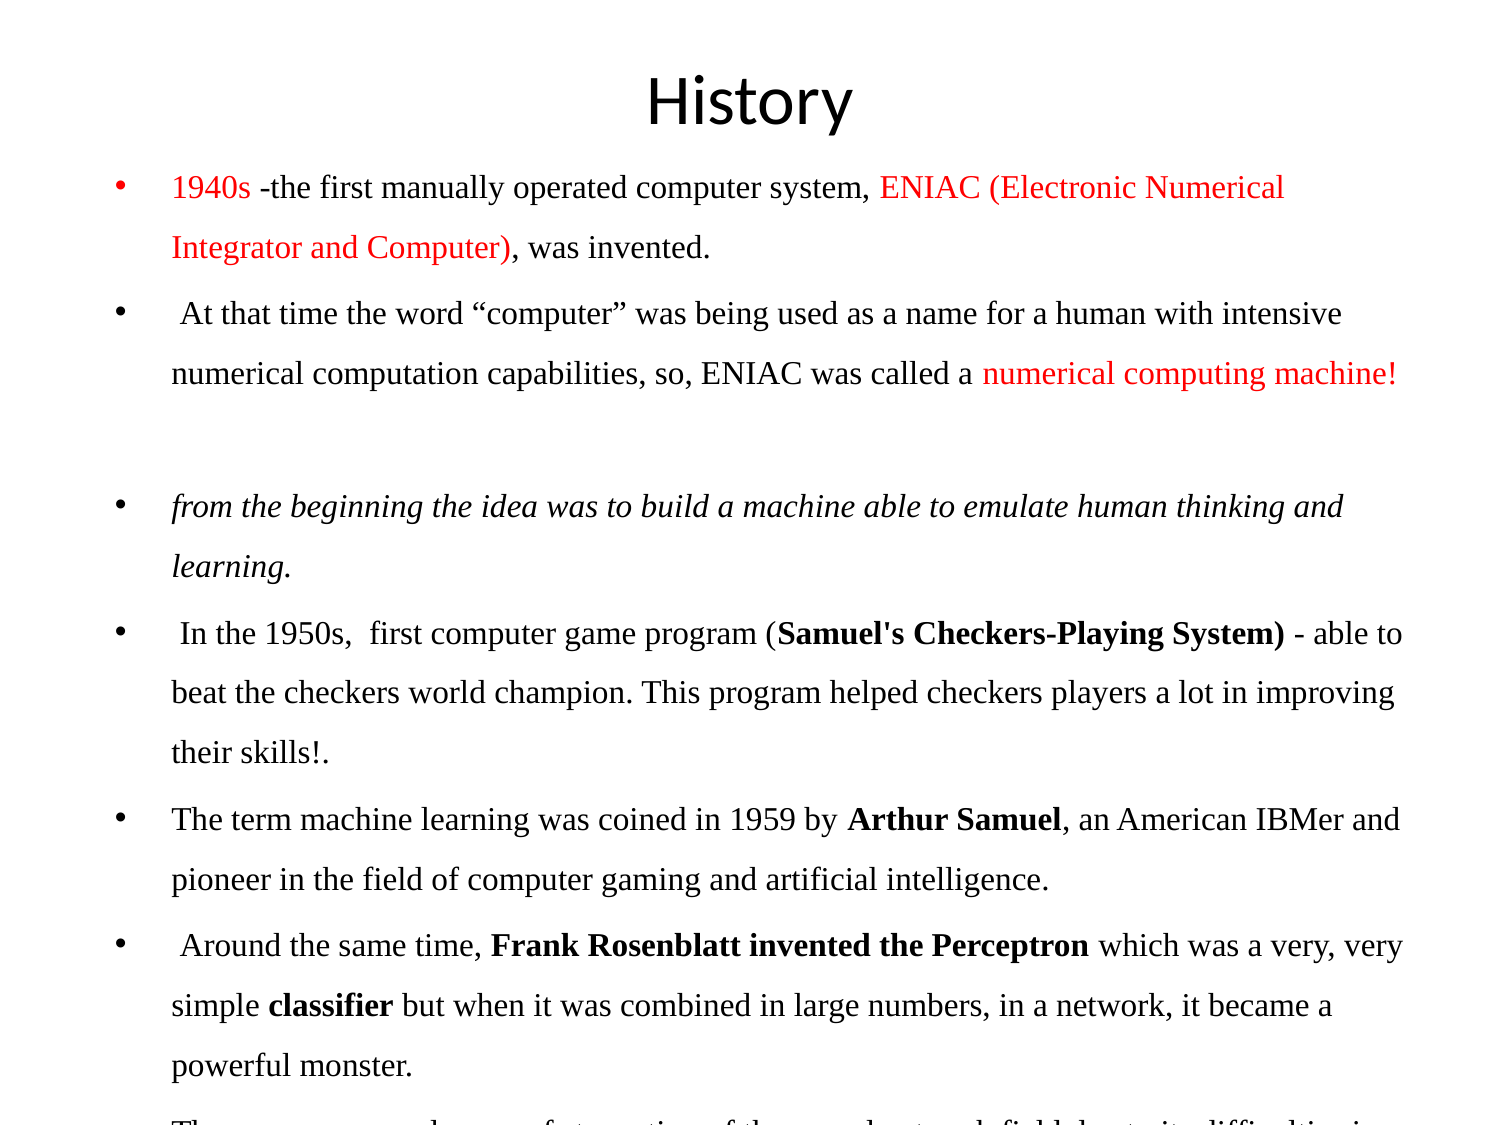

# History
1940s -the first manually operated computer system, ENIAC (Electronic Numerical Integrator and Computer), was invented.
 At that time the word “computer” was being used as a name for a human with intensive numerical computation capabilities, so, ENIAC was called a numerical computing machine!

from the beginning the idea was to build a machine able to emulate human thinking and learning.
 In the 1950s,  first computer game program (Samuel's Checkers-Playing System) - able to beat the checkers world champion. This program helped checkers players a lot in improving their skills!.
The term machine learning was coined in 1959 by Arthur Samuel, an American IBMer and pioneer in the field of computer gaming and artificial intelligence.
 Around the same time, Frank Rosenblatt invented the Perceptron which was a very, very simple classifier but when it was combined in large numbers, in a network, it became a powerful monster.
Then we see several years of stagnation of the neural network field due to its difficulties in solving certain problems.
 machine learning became very famous in the 1990s because of statistics.
As a highlight, IBM’s Deep Blue system beat the world champion of chess, the grand-master Garry Kasparov. 1997